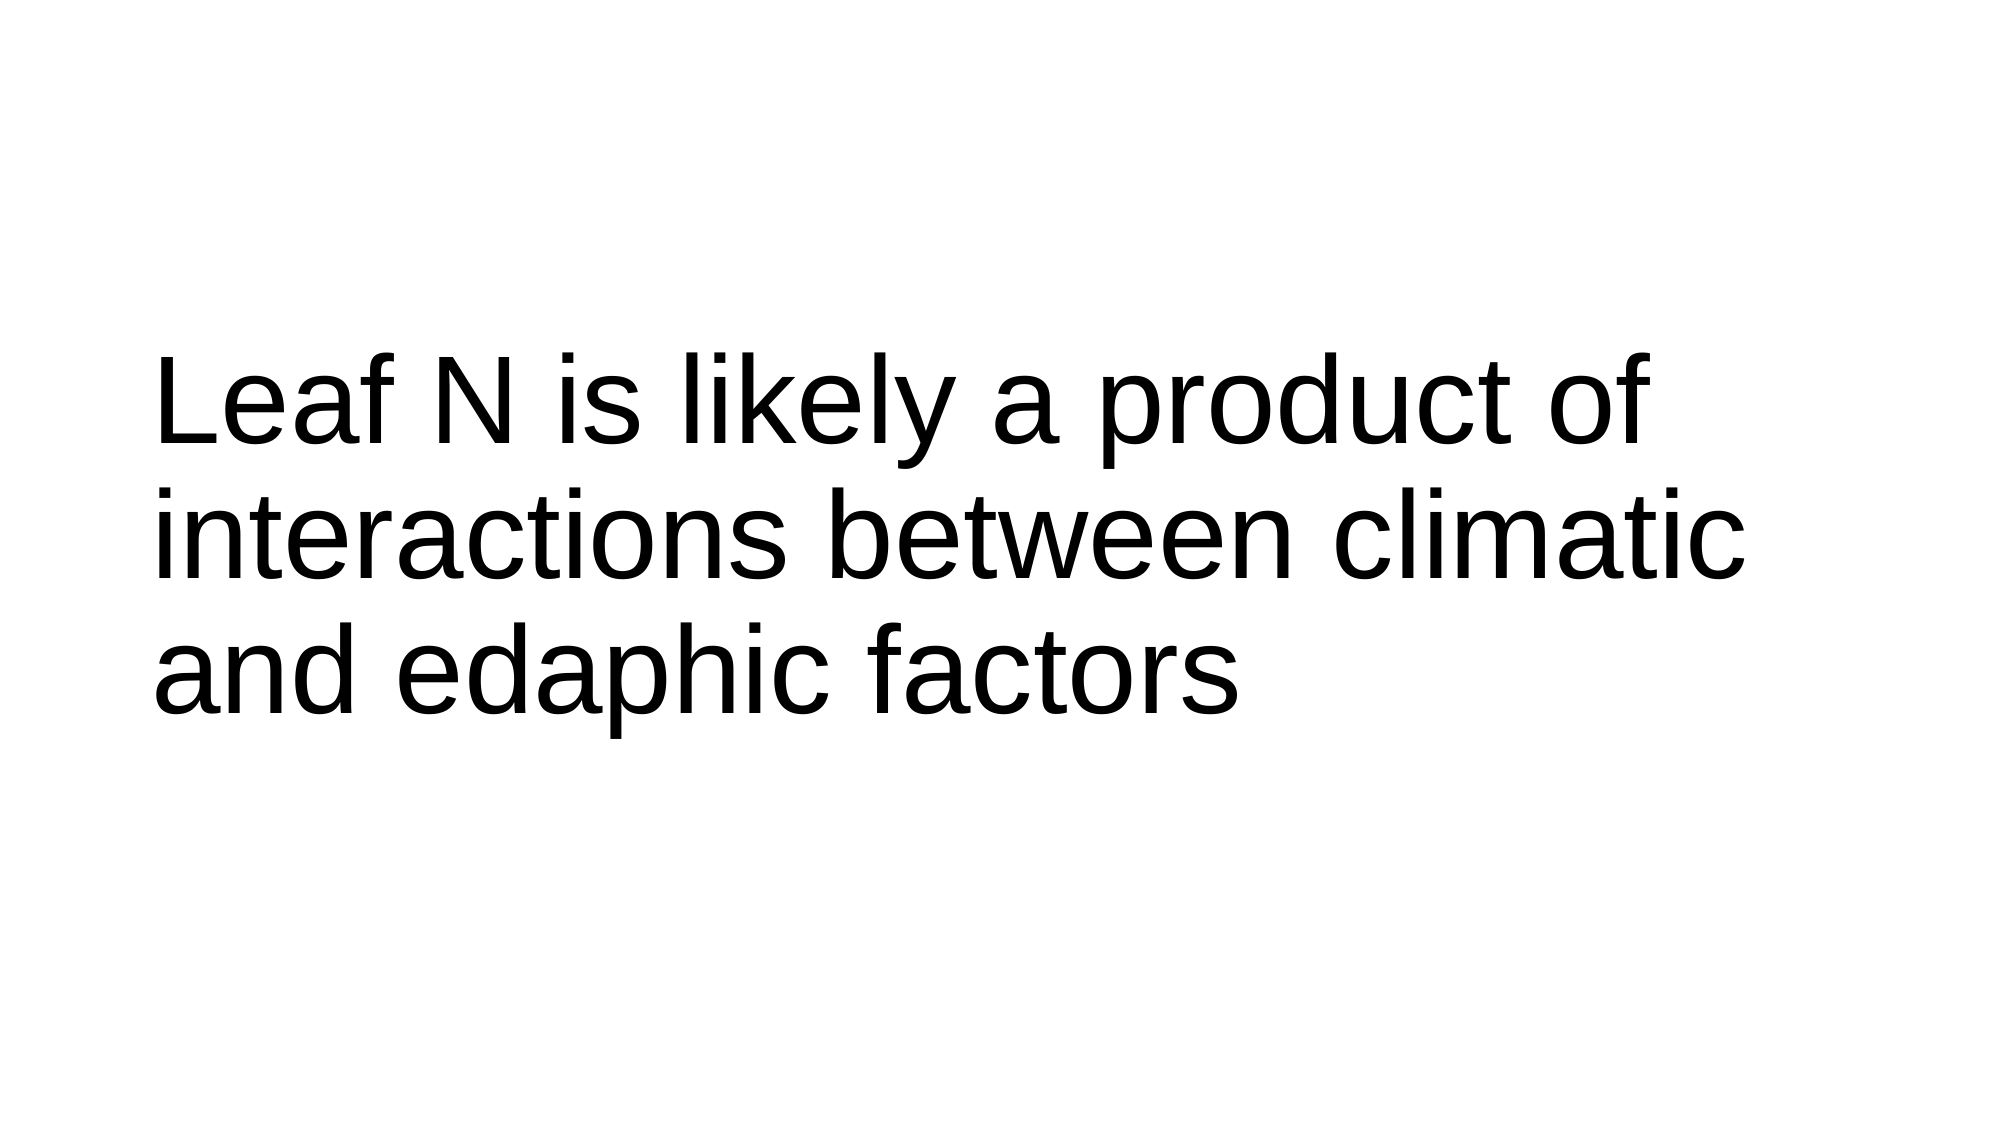

# Leaf N is likely a product of interactions between climatic and edaphic factors